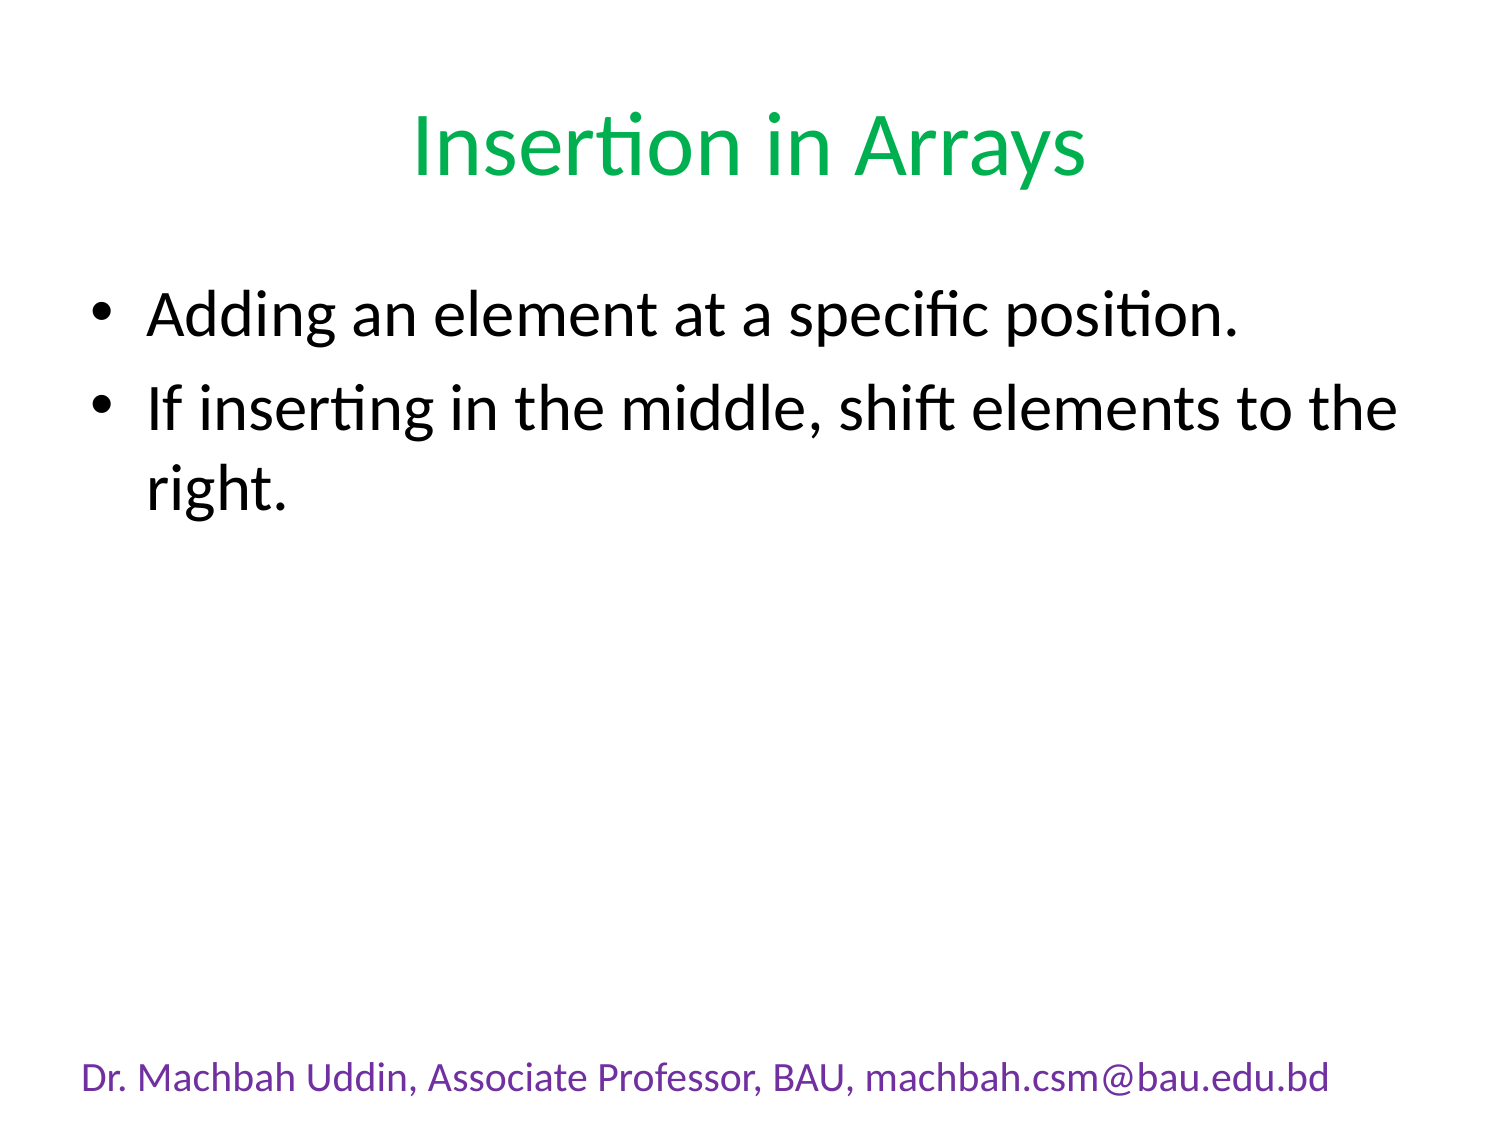

# Insertion in Arrays
Adding an element at a specific position.
If inserting in the middle, shift elements to the right.